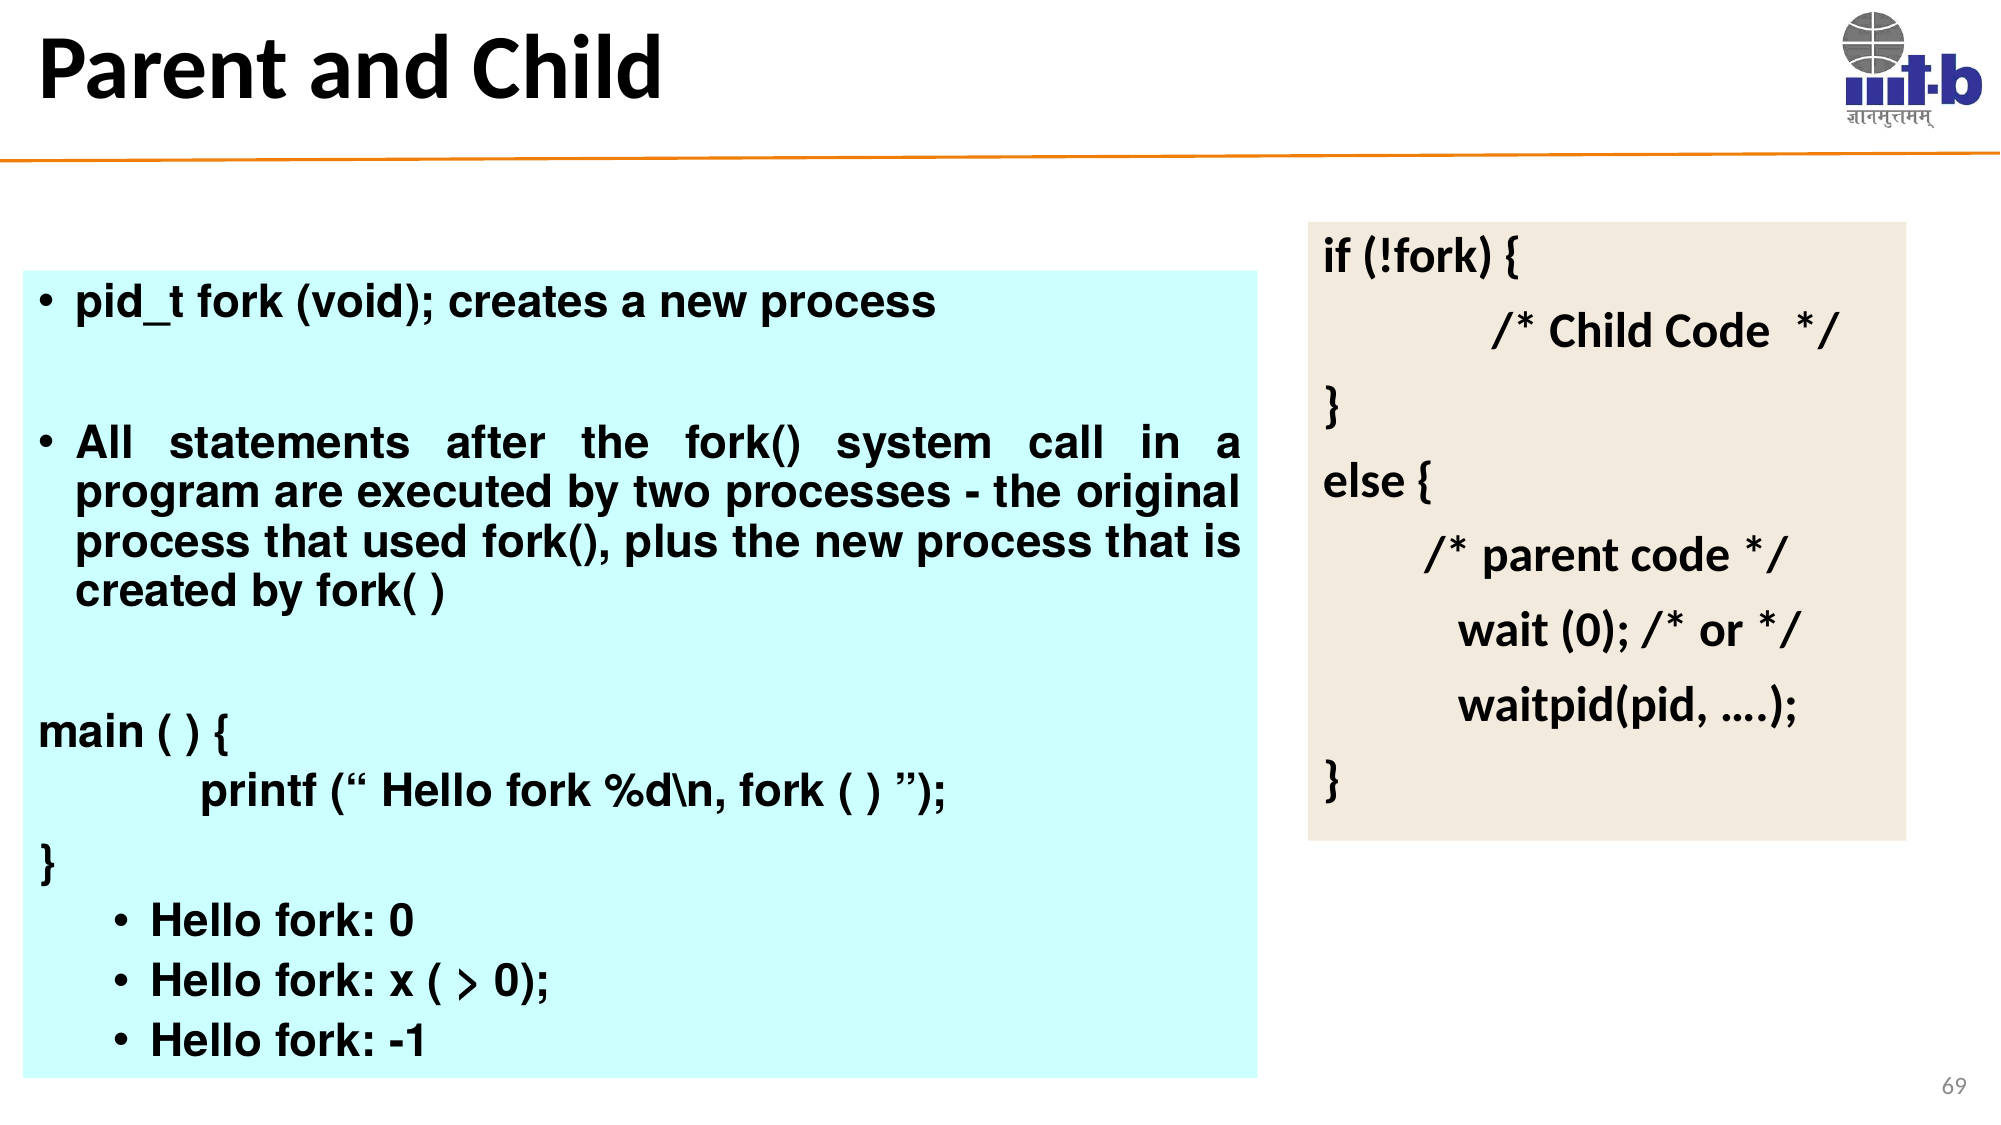

# Parent and Child
if (!fork) {
               /* Child Code  */
}
else {
         /* parent code */
            wait (0); /* or */
            waitpid(pid, ….);
}
pid_t fork (void); creates a new process

All statements after the fork() system call in a program are executed by two processes - the original process that used fork(), plus the new process that is created by fork( )

main ( ) {
 printf (“ Hello fork %d\n, fork ( ) ”);
}
Hello fork: 0
Hello fork: x ( > 0);
Hello fork: -1
69